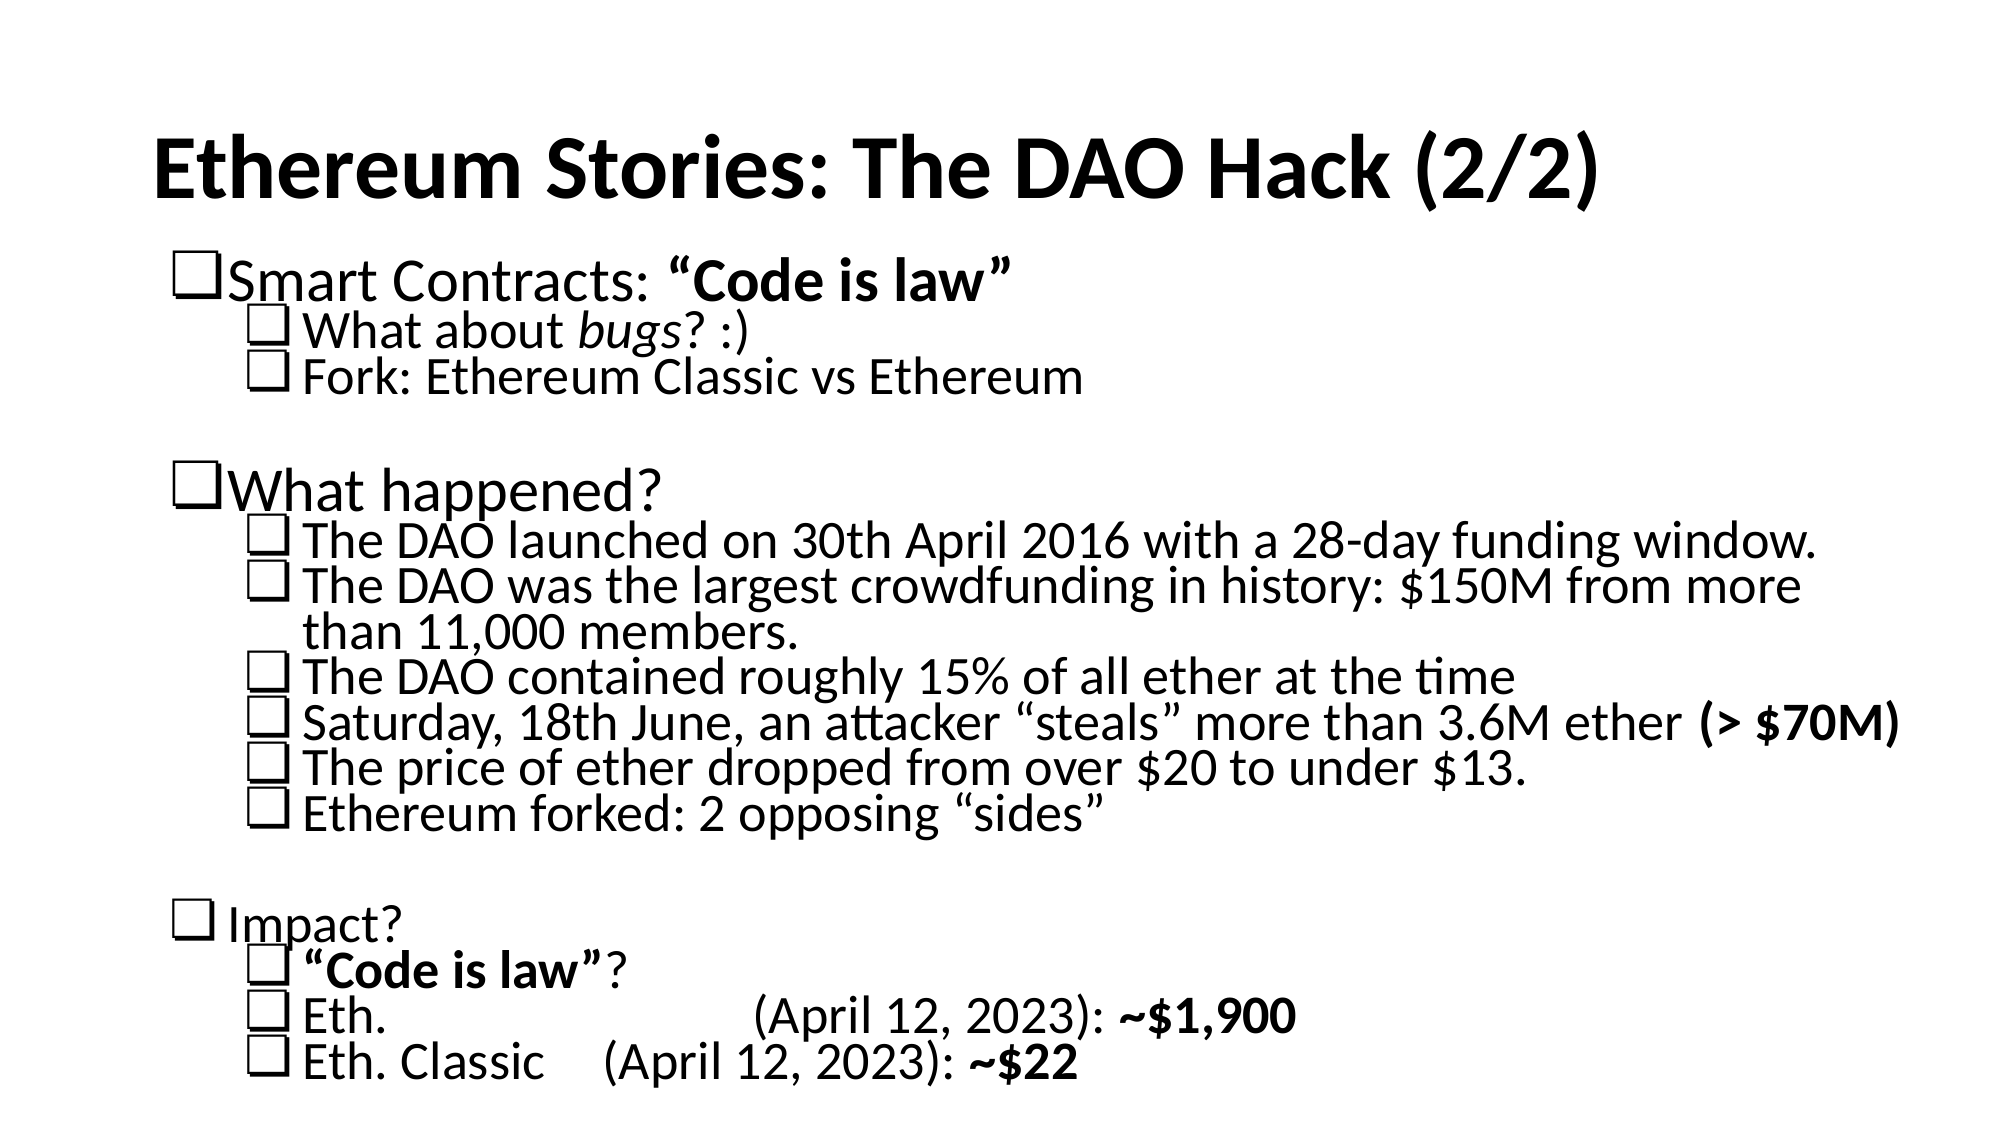

# Ethereum Stories: The DAO Hack (2/2)
Smart Contracts: “Code is law”
What about bugs? :)
Fork: Ethereum Classic vs Ethereum

What happened?
The DAO launched on 30th April 2016 with a 28-day funding window.
The DAO was the largest crowdfunding in history: $150M from more than 11,000 members.
The DAO contained roughly 15% of all ether at the time
Saturday, 18th June, an attacker “steals” more than 3.6M ether (> $70M)
The price of ether dropped from over $20 to under $13.
Ethereum forked: 2 opposing “sides”

Impact?
“Code is law”?
Eth.			(April 12, 2023): ~$1,900
Eth. Classic	(April 12, 2023): ~$22